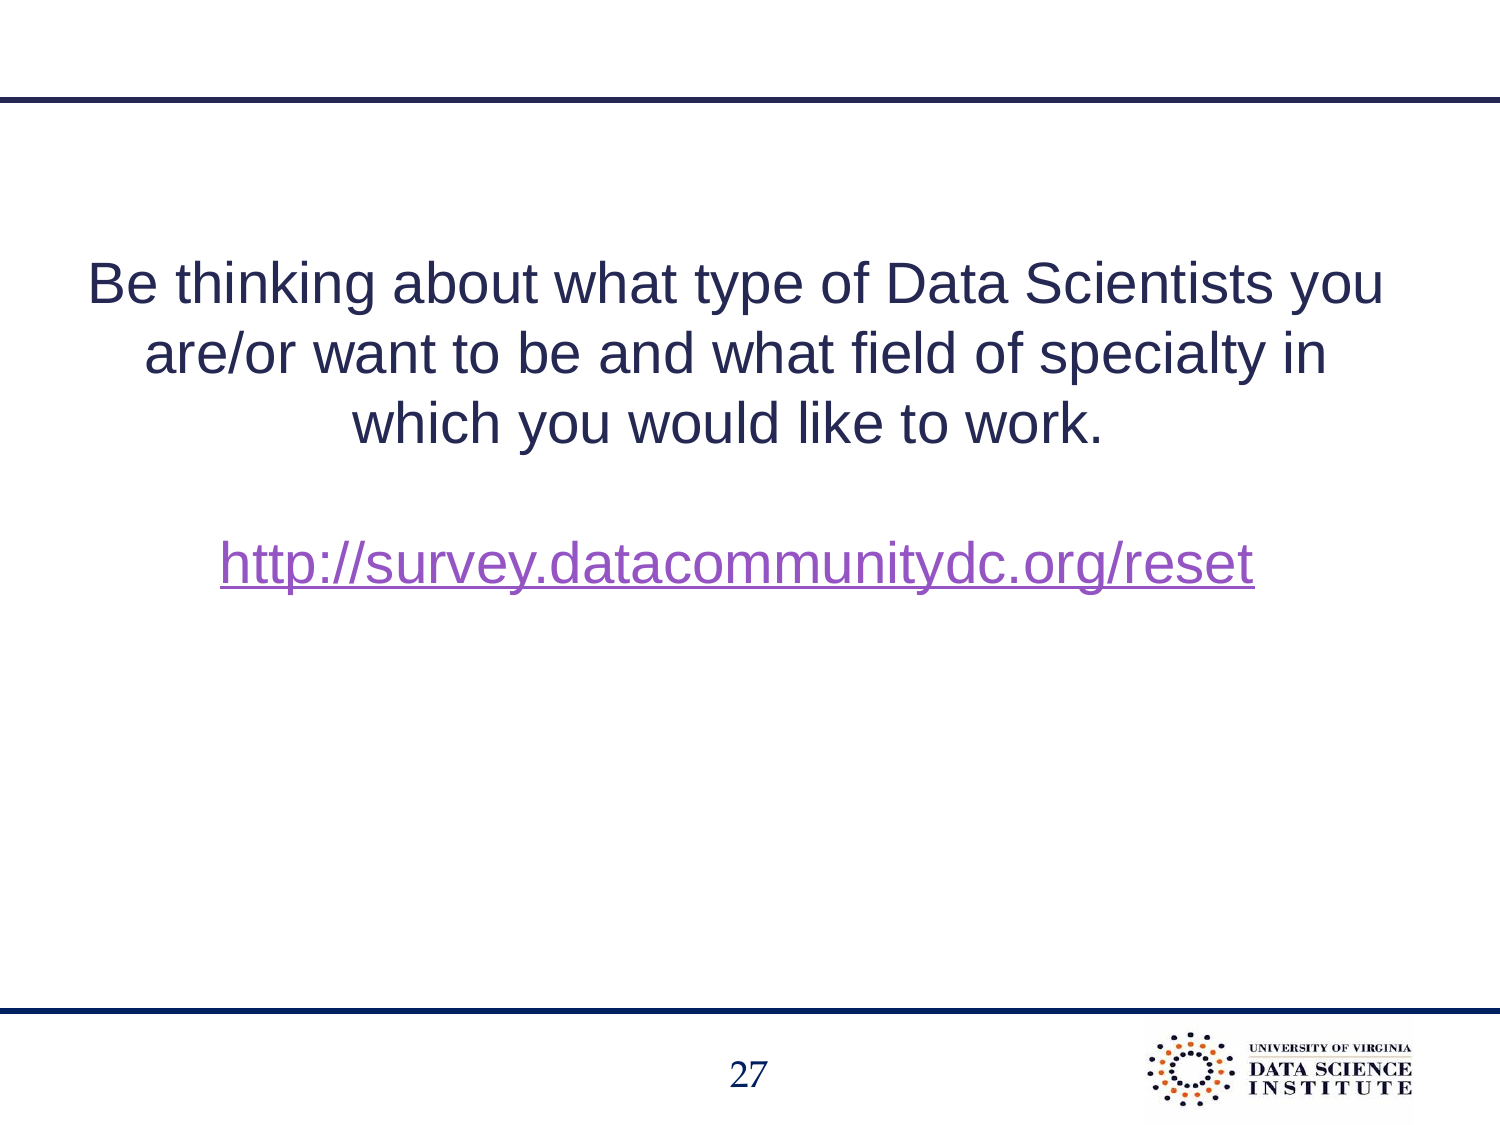

Be thinking about what type of Data Scientists you are/or want to be and what field of specialty in which you would like to work.

http://survey.datacommunitydc.org/reset